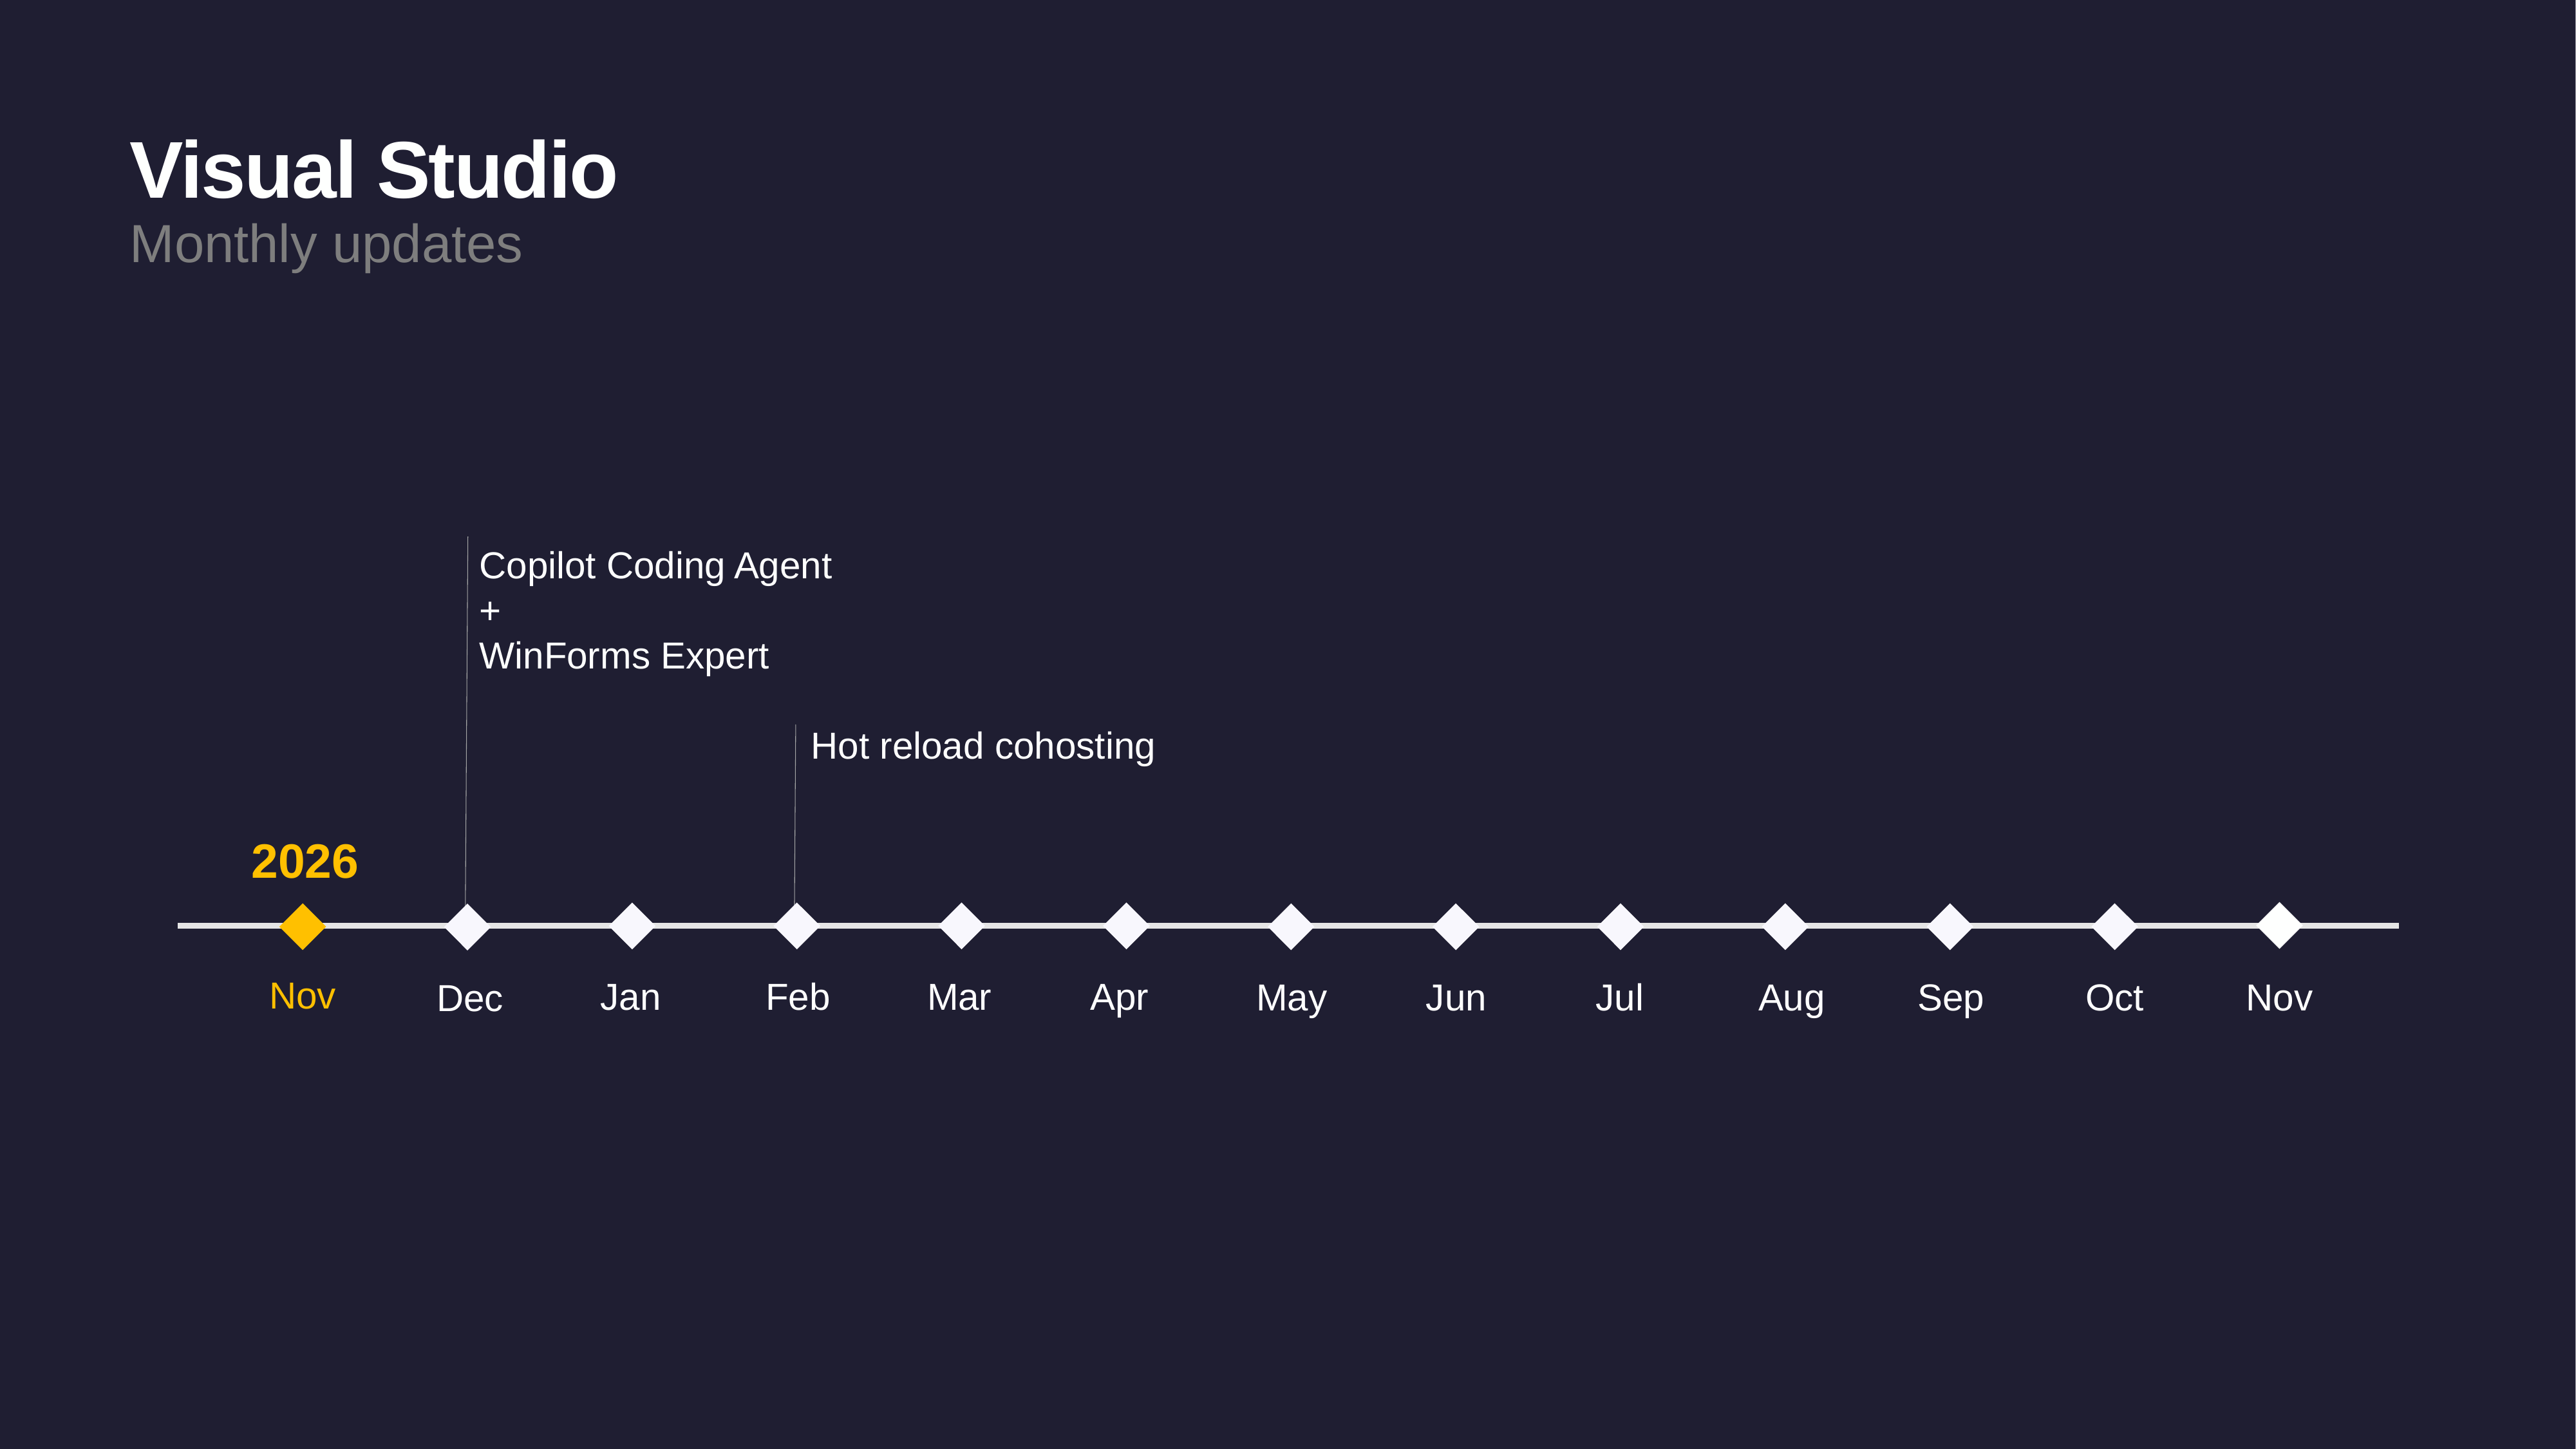

Visual Studio
Monthly updates
Copilot Coding Agent
+
WinForms Expert
Hot reload cohosting
2026

Nov
Jan
Feb
Mar
Apr
May
Jun
Jul
Aug
Sep
Oct
Nov
Dec